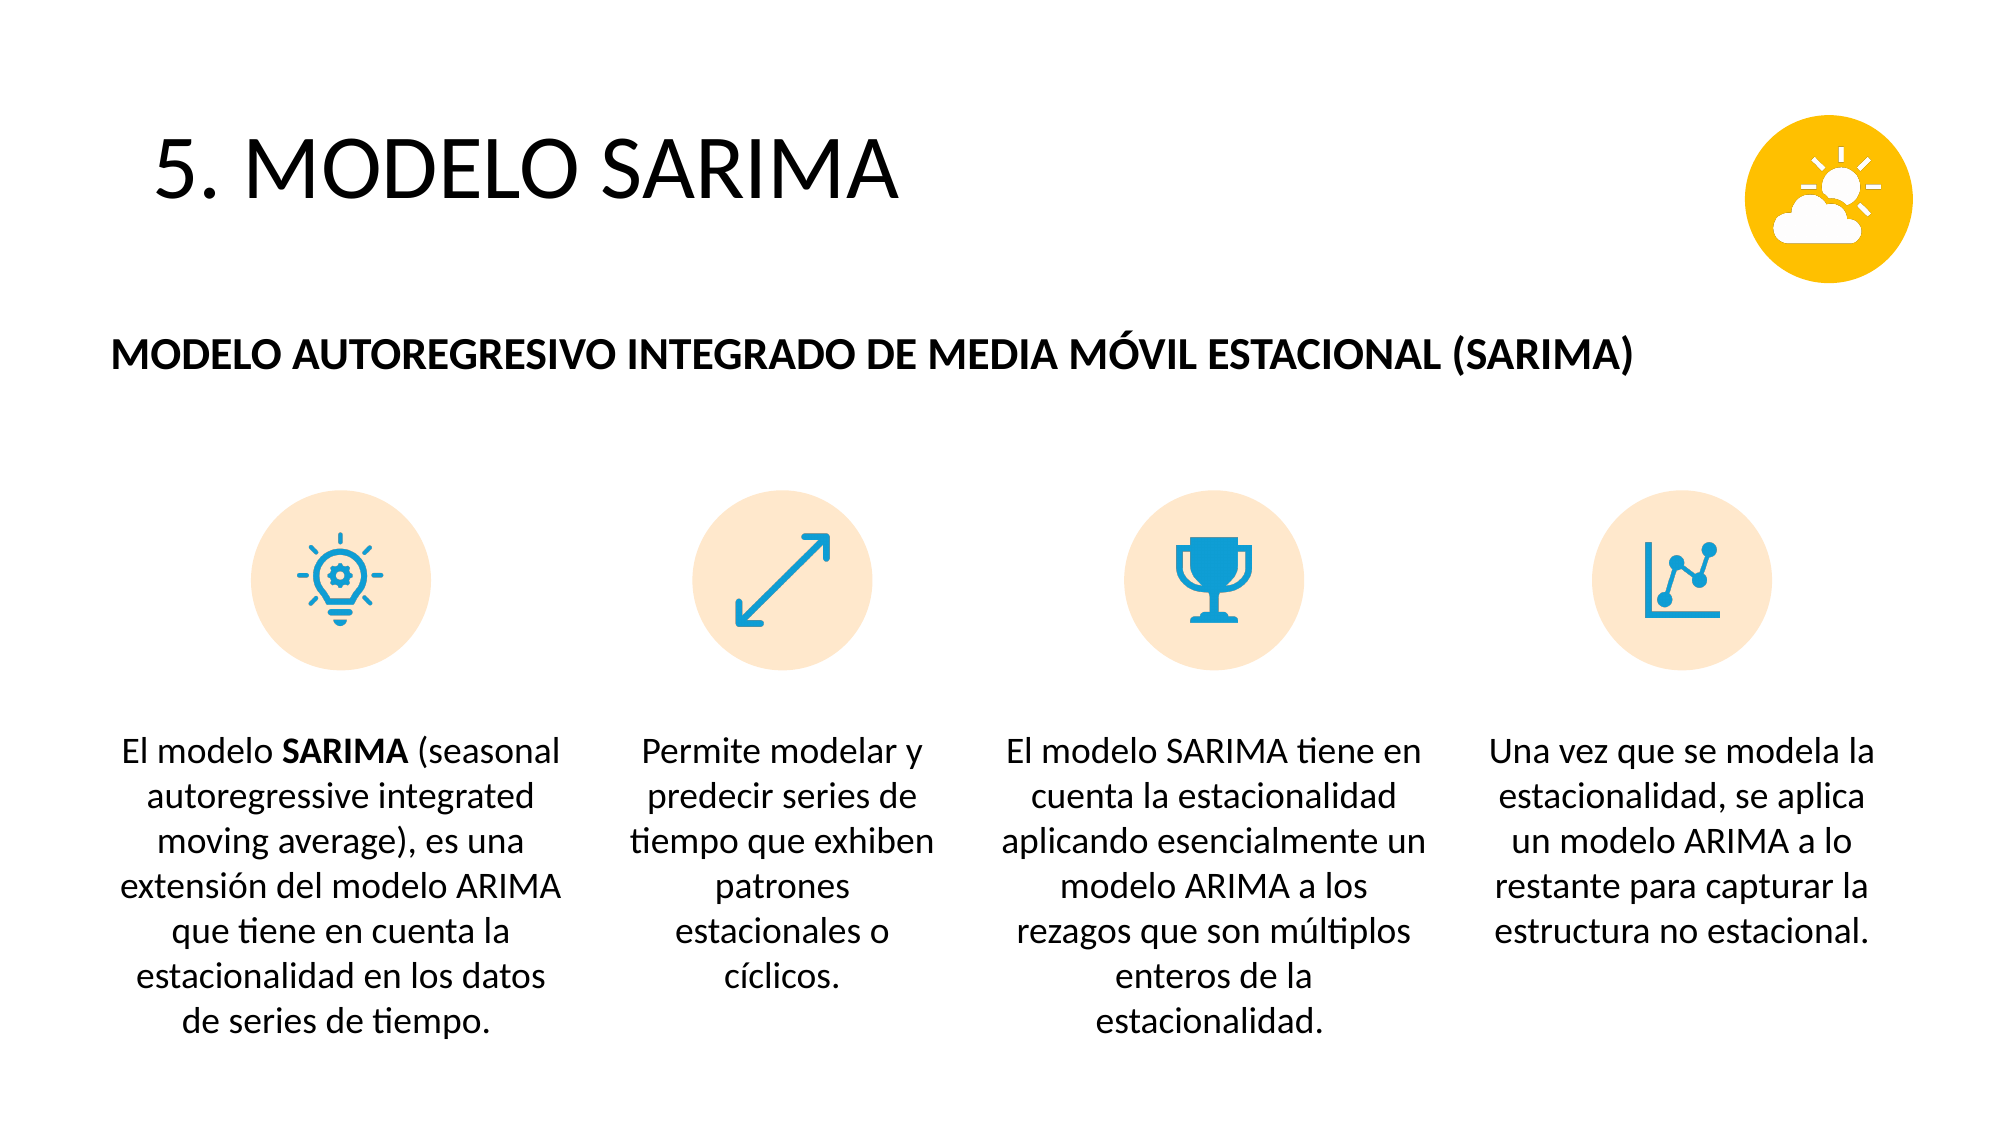

# 5. MODELO SARIMA

MODELO AUTOREGRESIVO INTEGRADO DE MEDIA MÓVIL ESTACIONAL (SARIMA)
El modelo SARIMA (seasonal autoregressive integrated moving average), es una extensión del modelo ARIMA que tiene en cuenta la estacionalidad en los datos de series de tiempo.
Permite modelar y predecir series de tiempo que exhiben patrones estacionales o cíclicos.
El modelo SARIMA tiene en cuenta la estacionalidad aplicando esencialmente un modelo ARIMA a los rezagos que son múltiplos enteros de la estacionalidad.
Una vez que se modela la estacionalidad, se aplica un modelo ARIMA a lo restante para capturar la estructura no estacional.